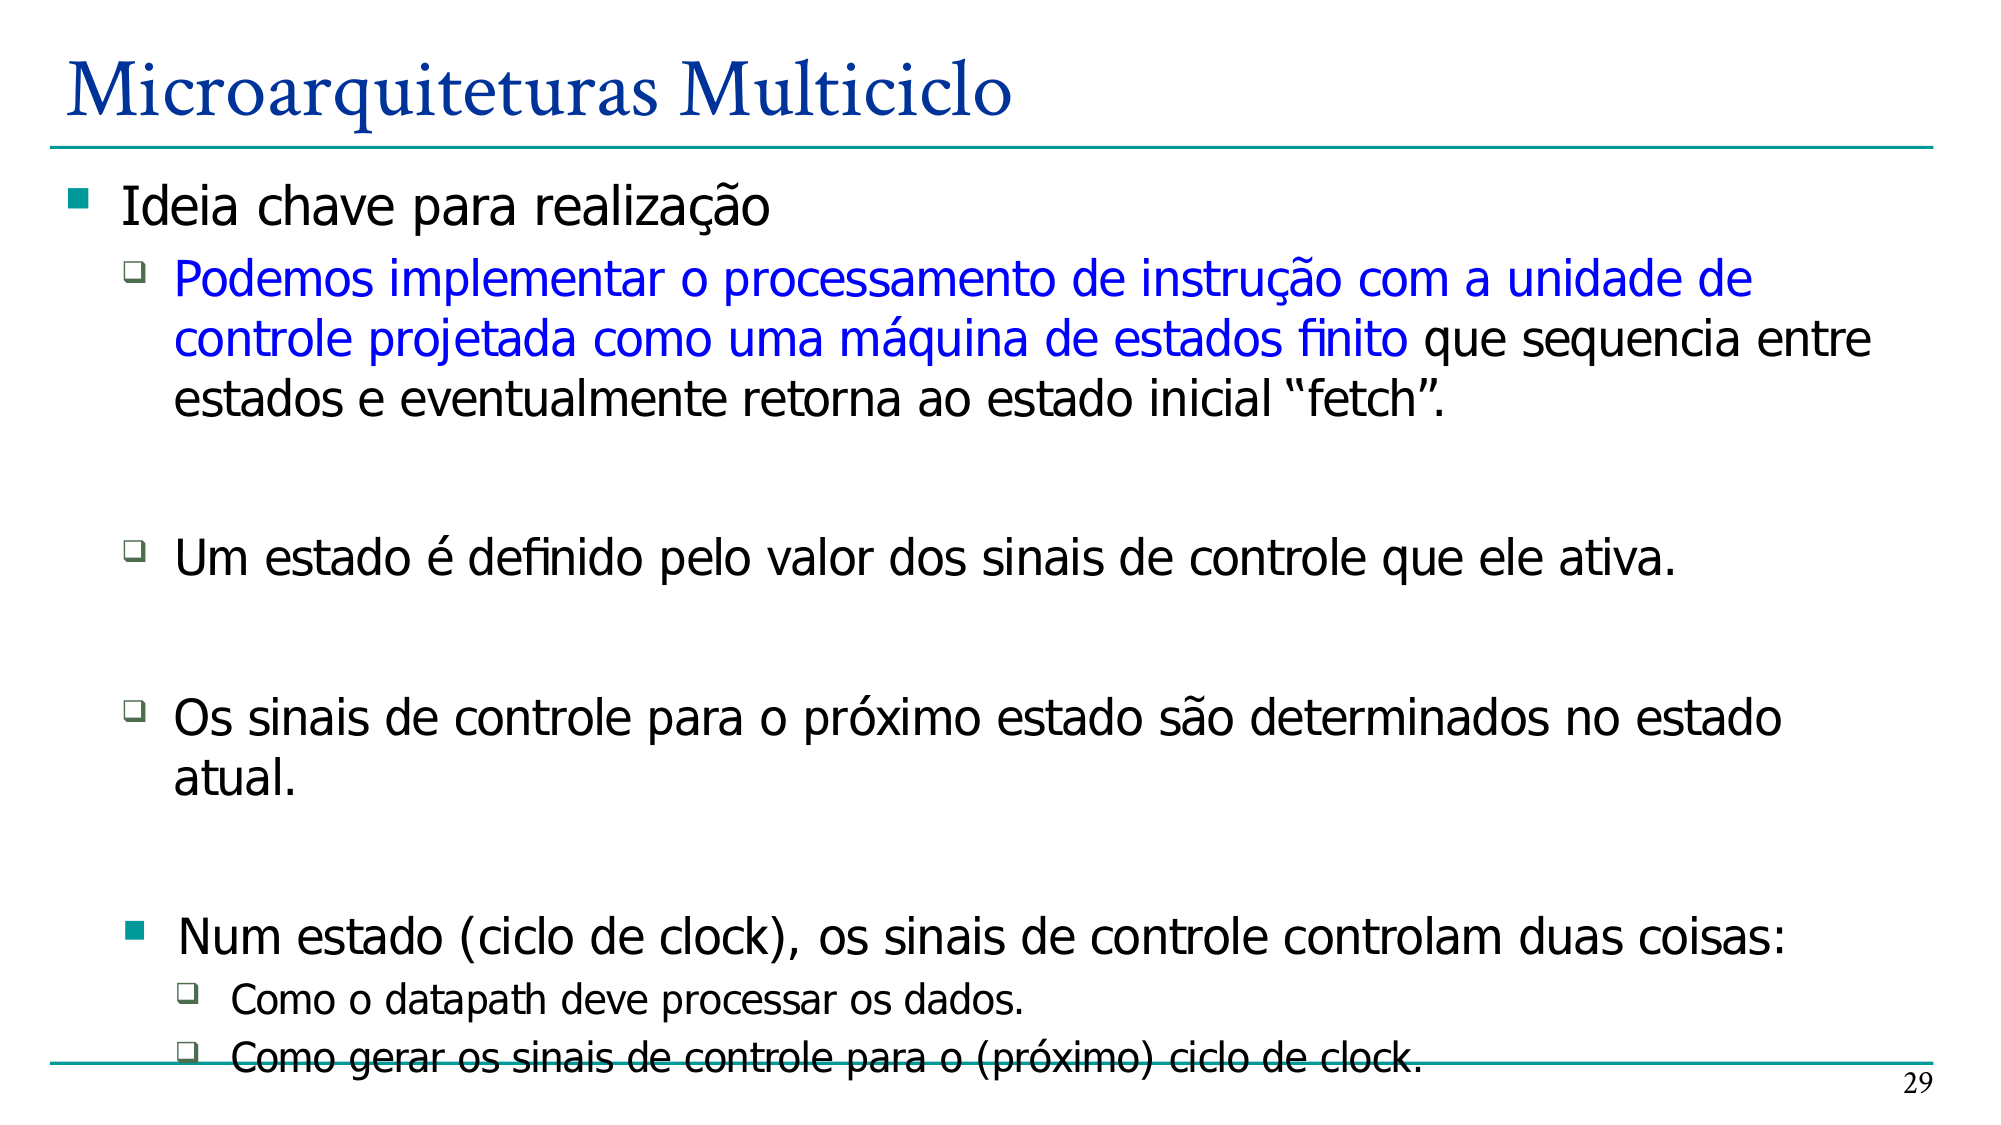

# Microarquiteturas Multiciclo
Ideia chave para realização
Podemos implementar o processamento de instrução com a unidade de controle projetada como uma máquina de estados finito que sequencia entre estados e eventualmente retorna ao estado inicial “fetch”.

Um estado é definido pelo valor dos sinais de controle que ele ativa.

Os sinais de controle para o próximo estado são determinados no estado atual.

Num estado (ciclo de clock), os sinais de controle controlam duas coisas:
Como o datapath deve processar os dados.
Como gerar os sinais de controle para o (próximo) ciclo de clock.

29